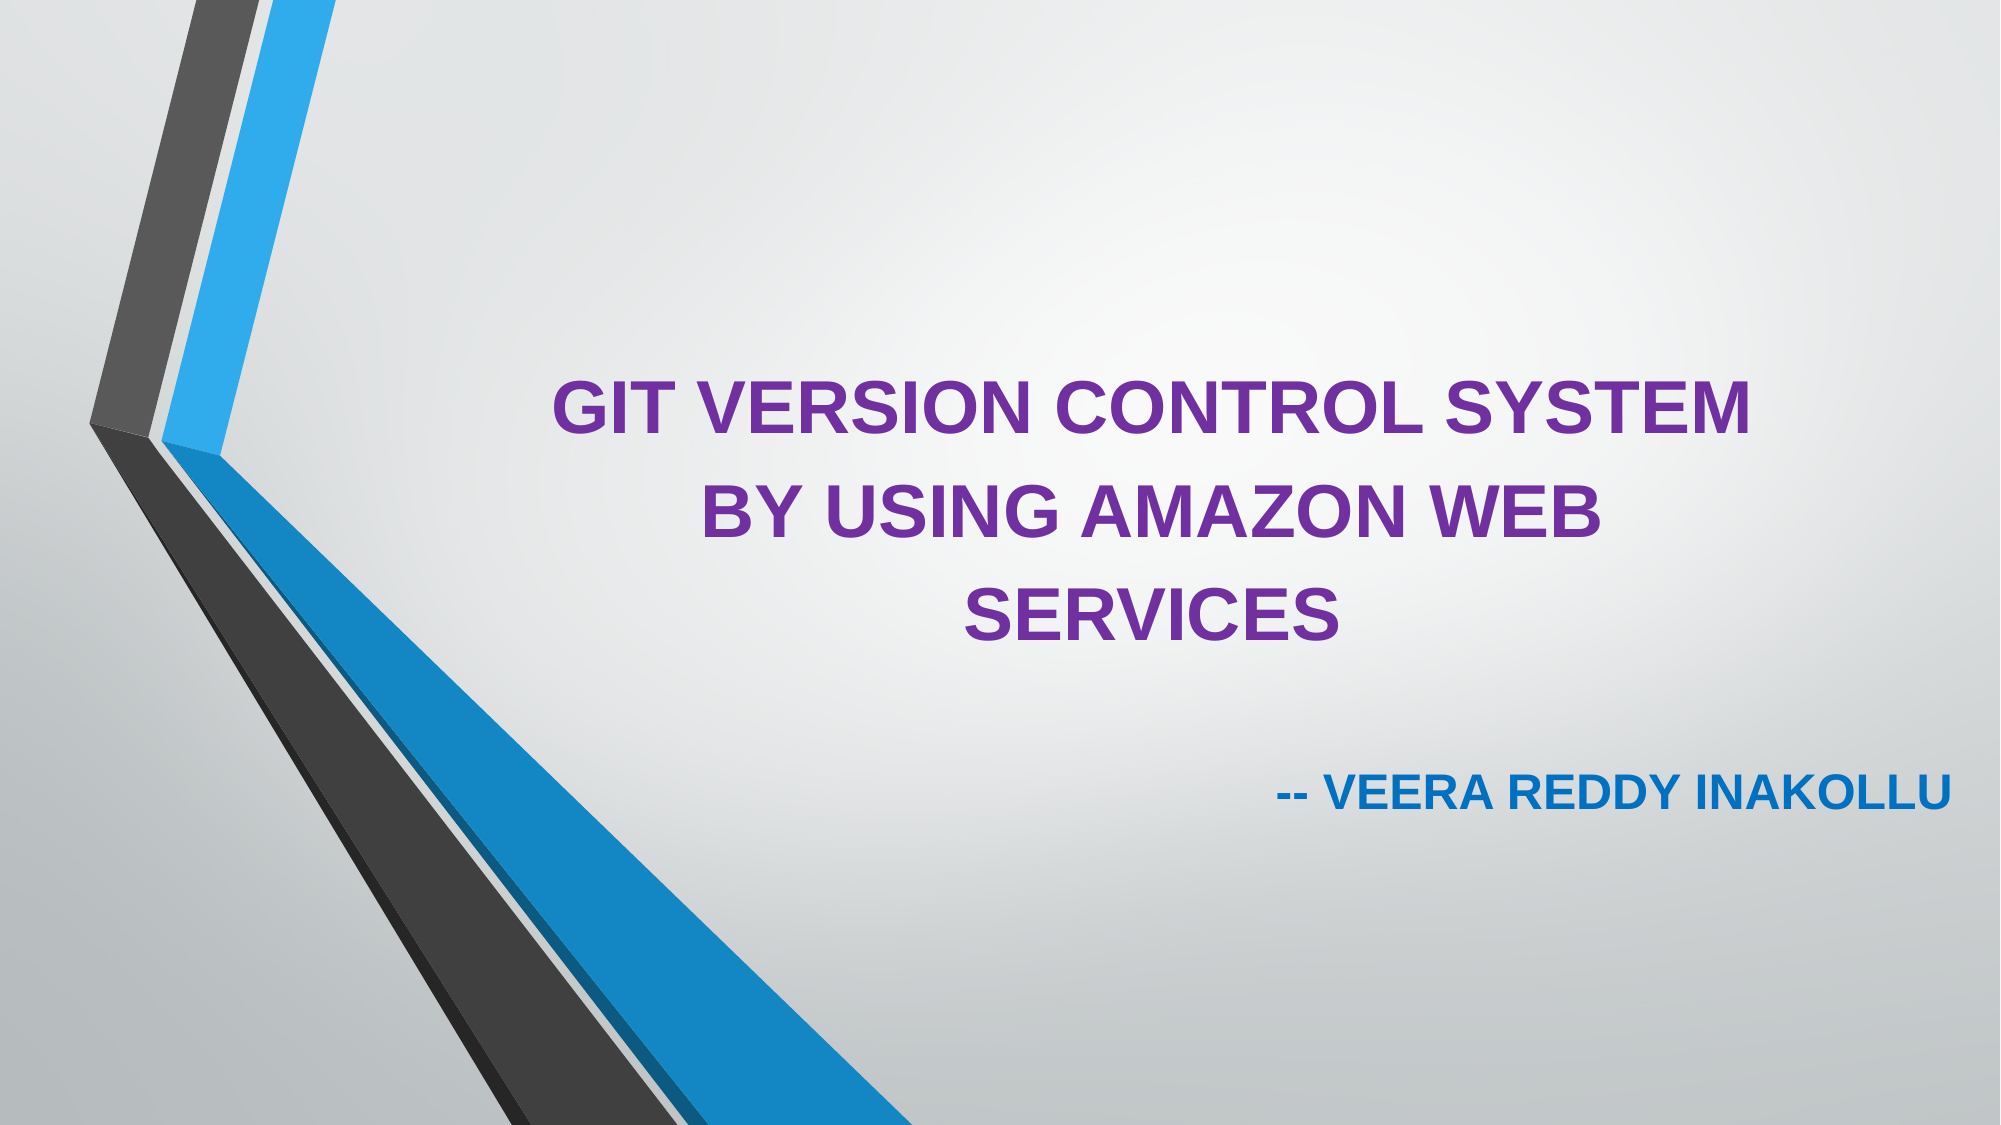

GIT VERSION CONTROL SYSTEM BY USING AMAZON WEB SERVICES
-- VEERA REDDY INAKOLLU